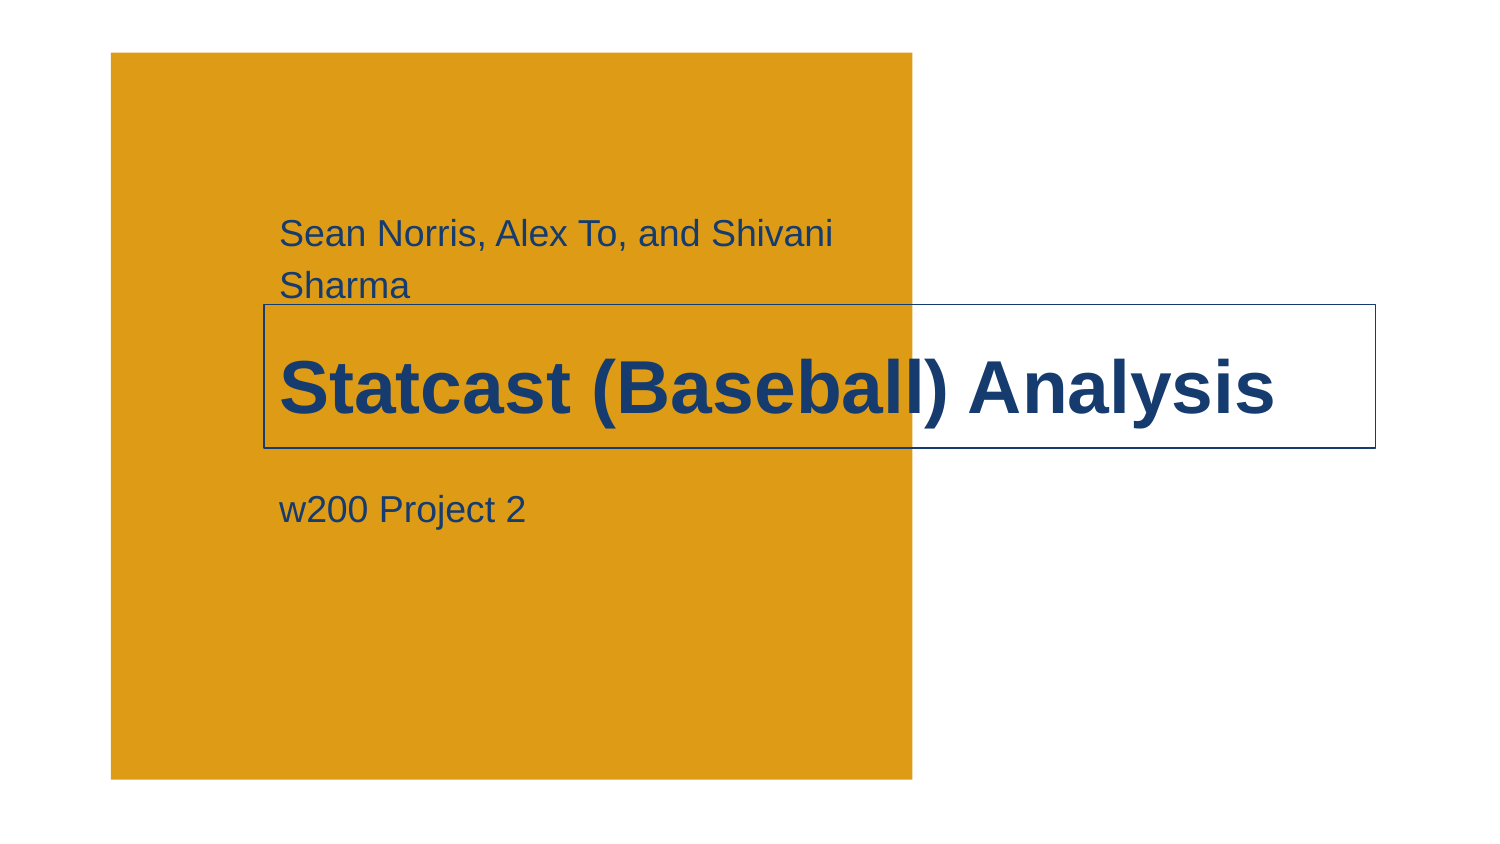

Sean Norris, Alex To, and Shivani Sharma
# Statcast (Baseball) Analysis
w200 Project 2